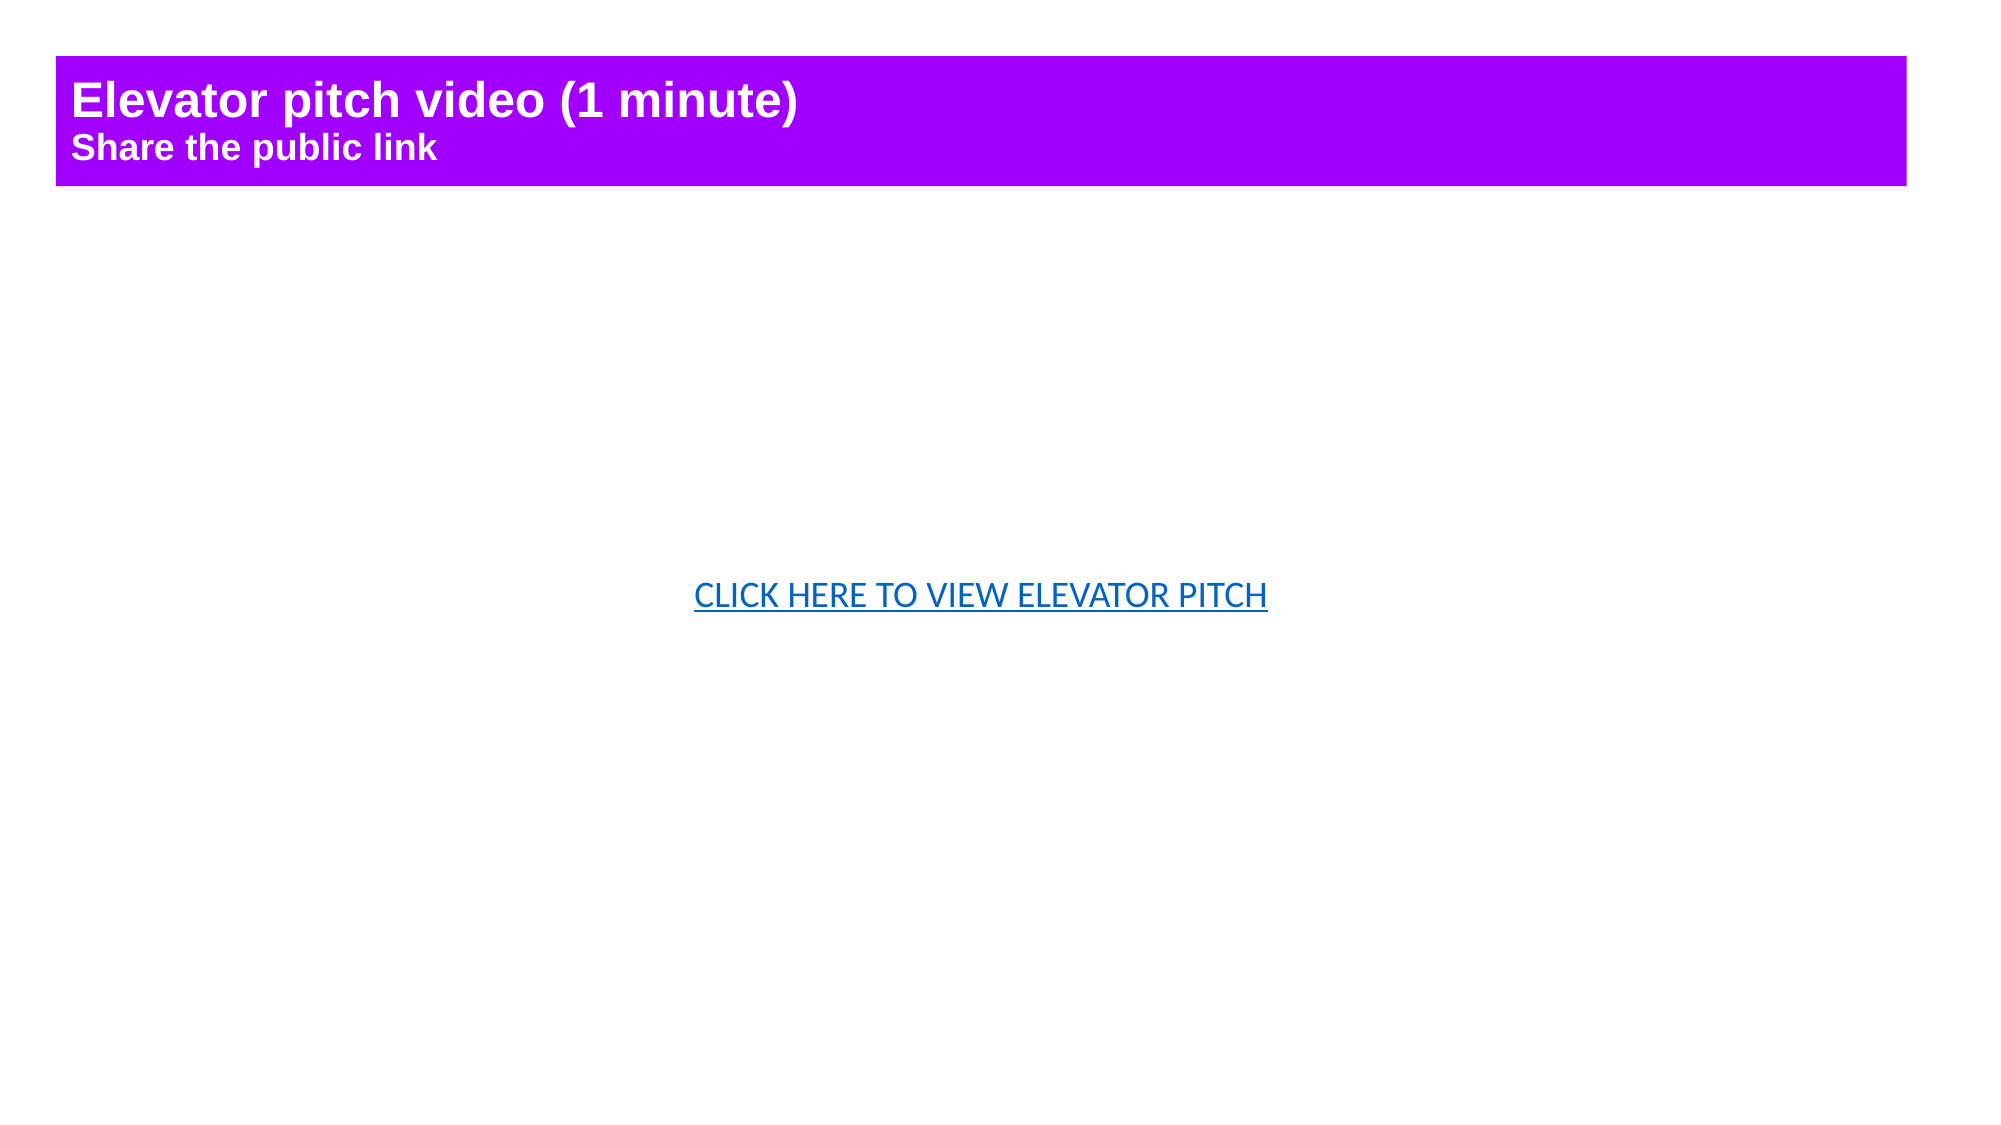

Elevator pitch video (1 minute)
Share the public link
CLICK HERE TO VIEW ELEVATOR PITCH